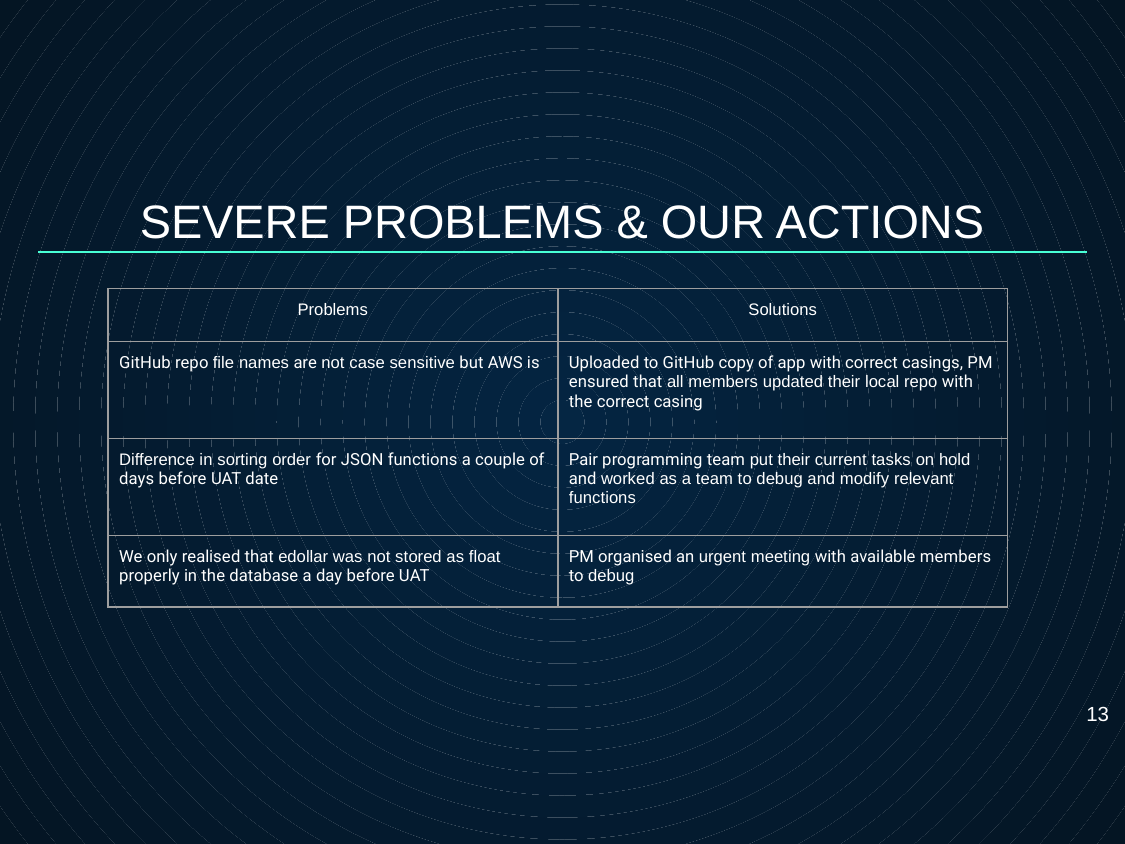

SEVERE PROBLEMS & OUR ACTIONS
| Problems | Solutions |
| --- | --- |
| GitHub repo file names are not case sensitive but AWS is | Uploaded to GitHub copy of app with correct casings, PM ensured that all members updated their local repo with the correct casing |
| Difference in sorting order for JSON functions a couple of days before UAT date | Pair programming team put their current tasks on hold and worked as a team to debug and modify relevant functions |
| We only realised that edollar was not stored as float properly in the database a day before UAT | PM organised an urgent meeting with available members to debug |
13